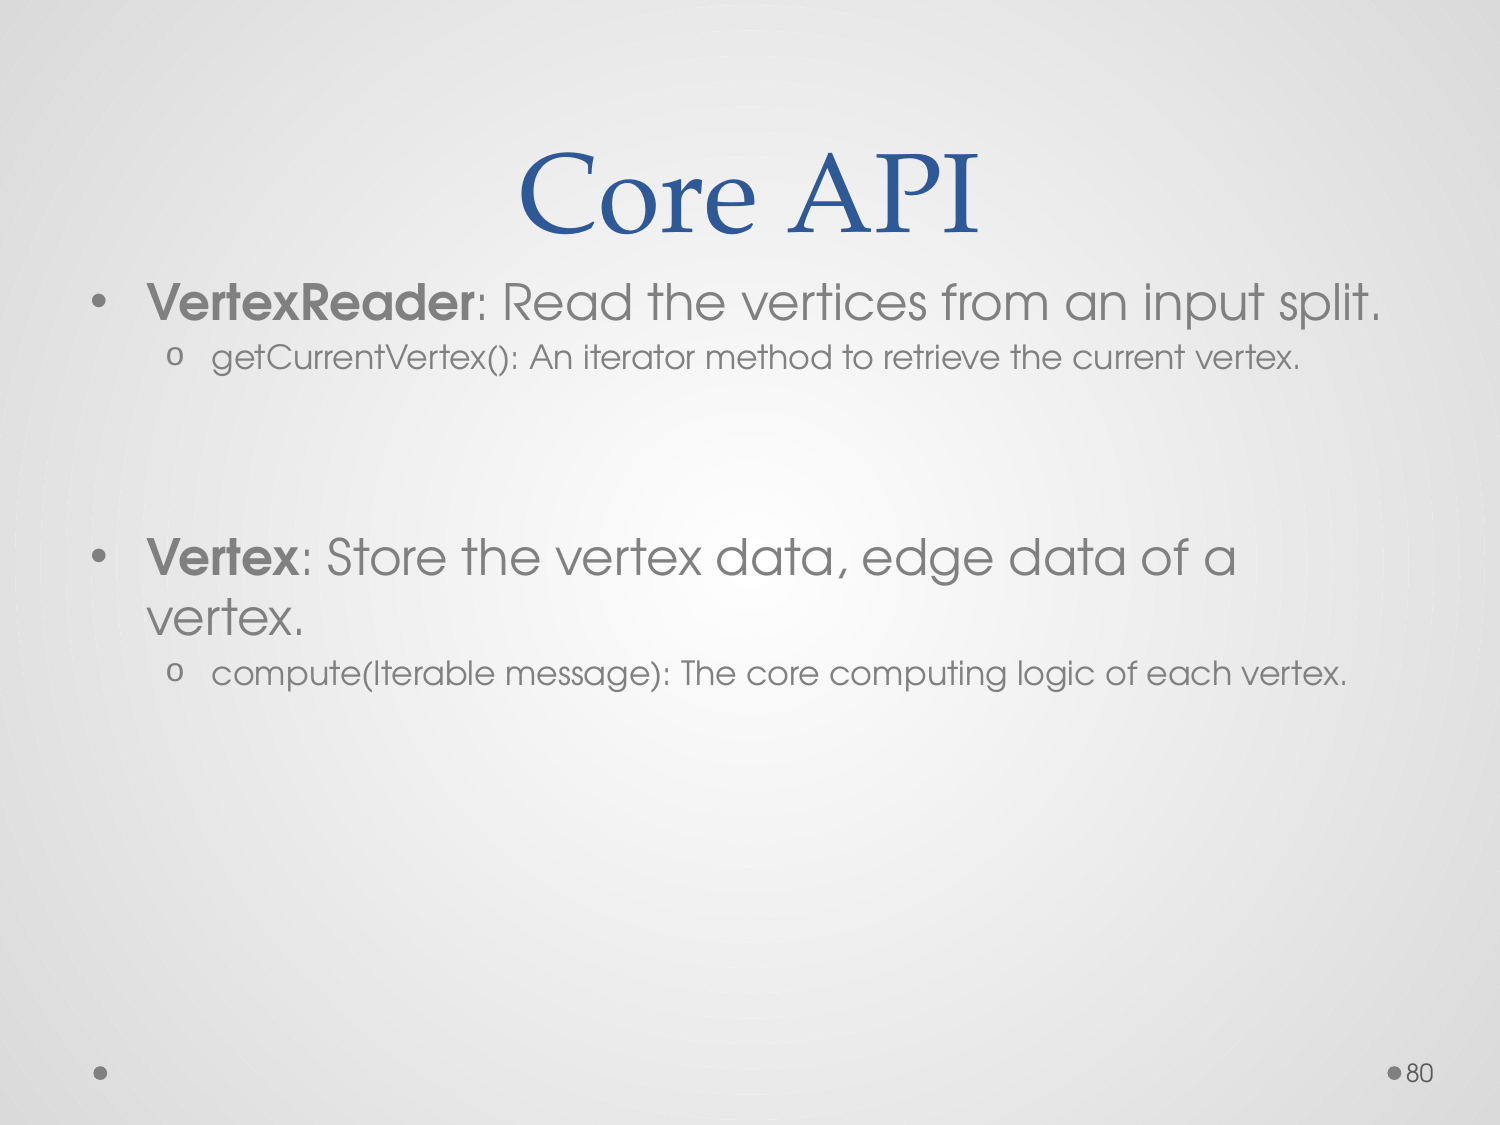

# Core API
VertexReader: Read the vertices from an input split.
getCurrentVertex(): An iterator method to retrieve the current vertex.

Vertex: Store the vertex data, edge data of a vertex.
compute(Iterable message): The core computing logic of each vertex.

80